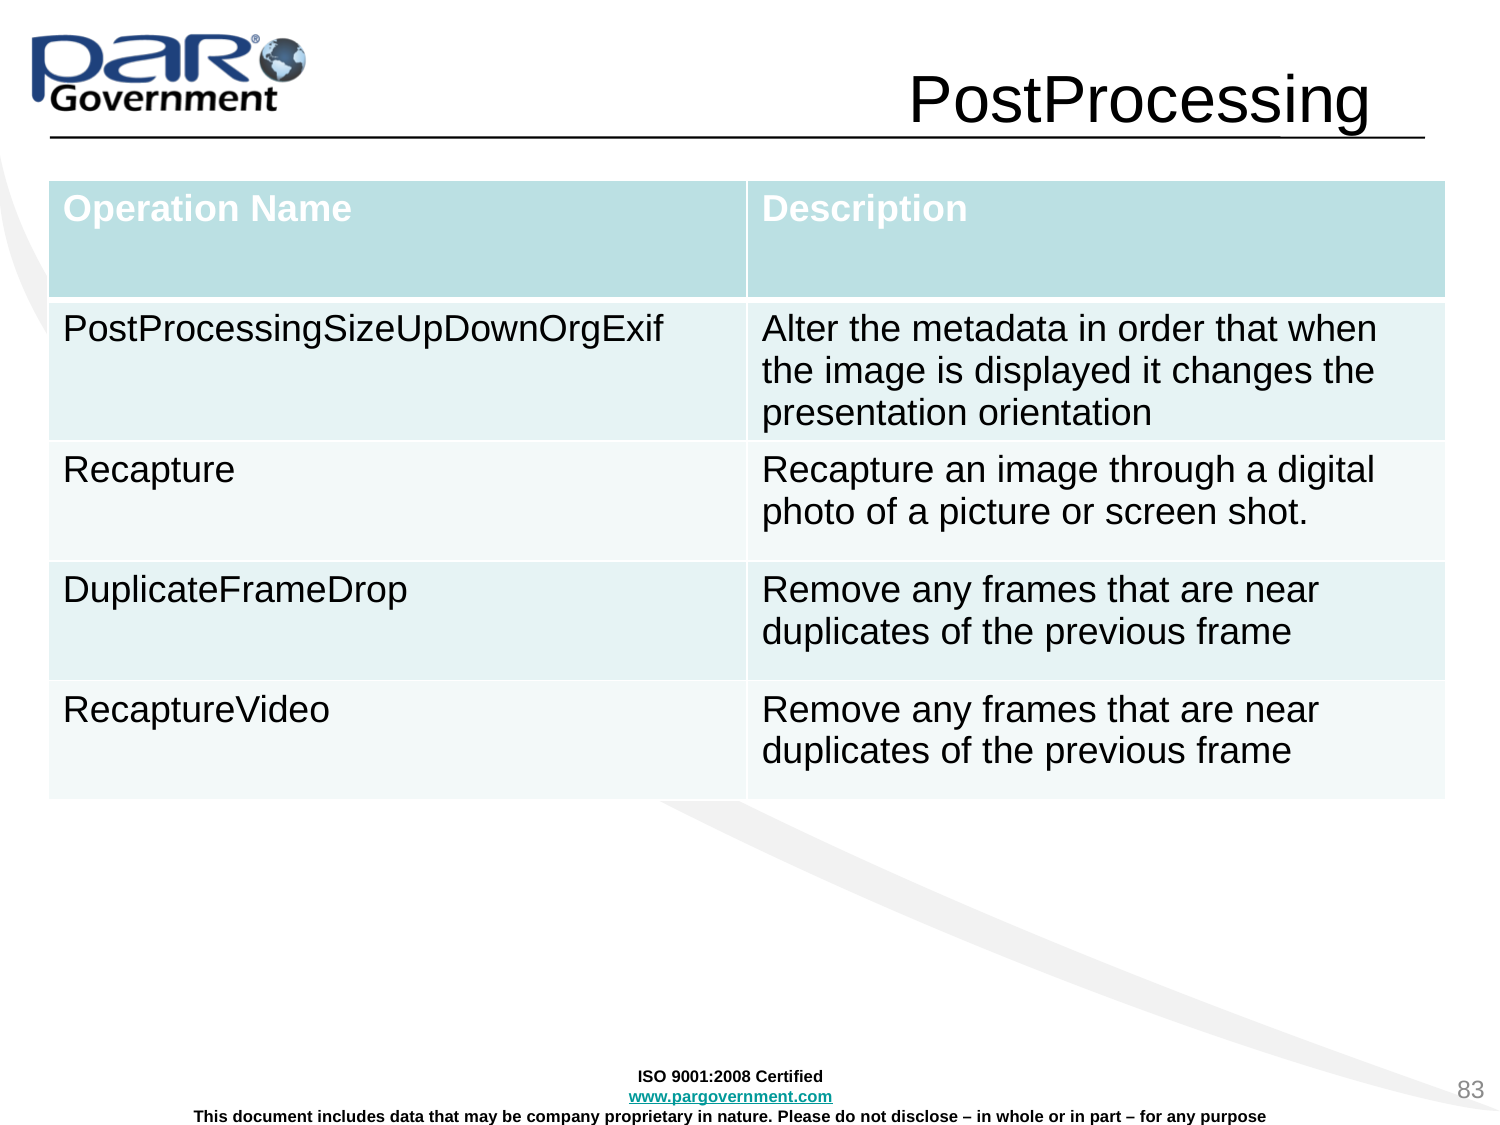

# PostProcessing
| Operation Name | Description |
| --- | --- |
| PostProcessingSizeUpDownOrgExif | Alter the metadata in order that when the image is displayed it changes the presentation orientation |
| Recapture | Recapture an image through a digital photo of a picture or screen shot. |
| DuplicateFrameDrop | Remove any frames that are near duplicates of the previous frame |
| RecaptureVideo | Remove any frames that are near duplicates of the previous frame |
83